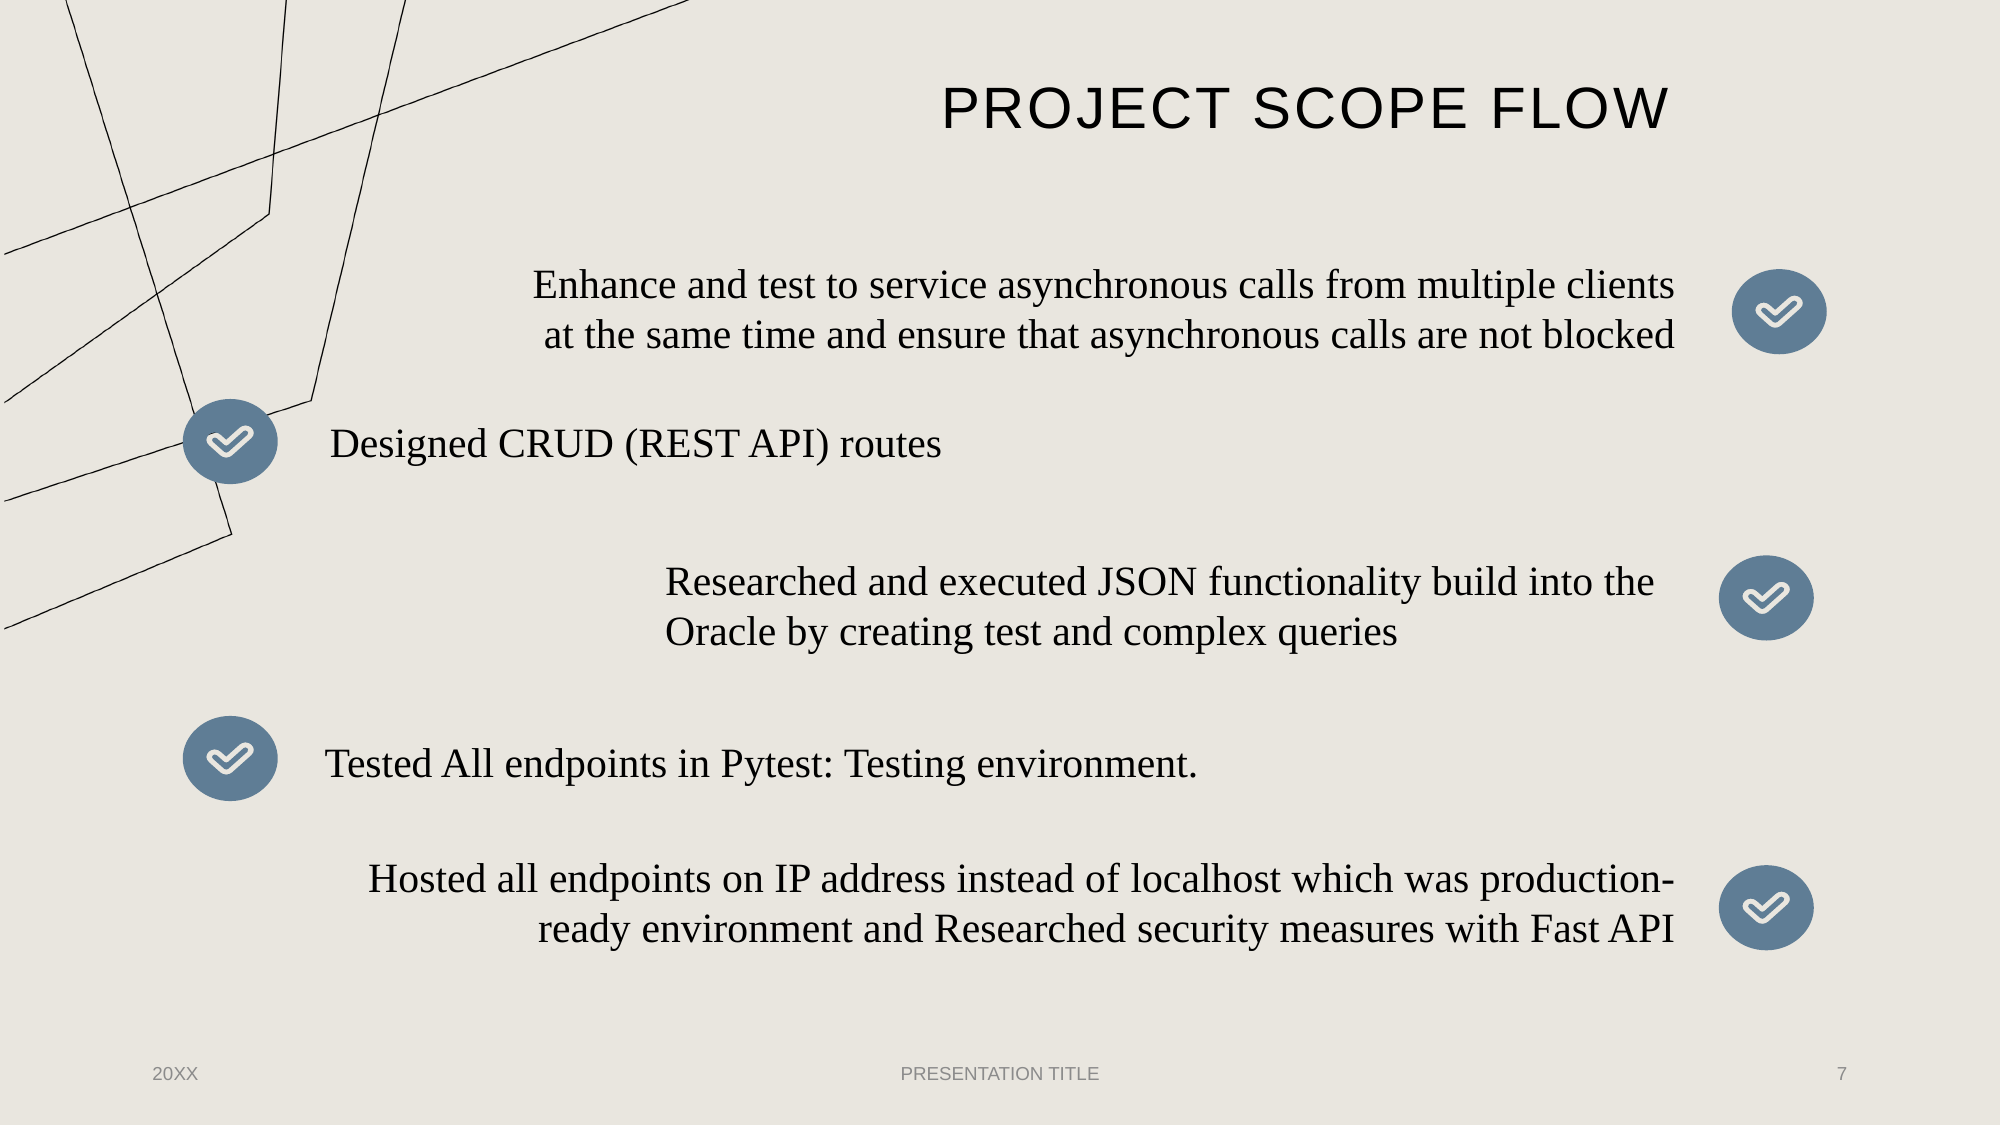

# PROJECT SCOPE FLOW

Enhance and test to service asynchronous calls from multiple clients at the same time and ensure that asynchronous calls are not blocked

Designed CRUD (REST API) routes
Researched and executed JSON functionality build into the Oracle by creating test and complex queries

Tested All endpoints in Pytest: Testing environment.
Hosted all endpoints on IP address instead of localhost which was production-ready environment and Researched security measures with Fast API

20XX
PRESENTATION TITLE
7